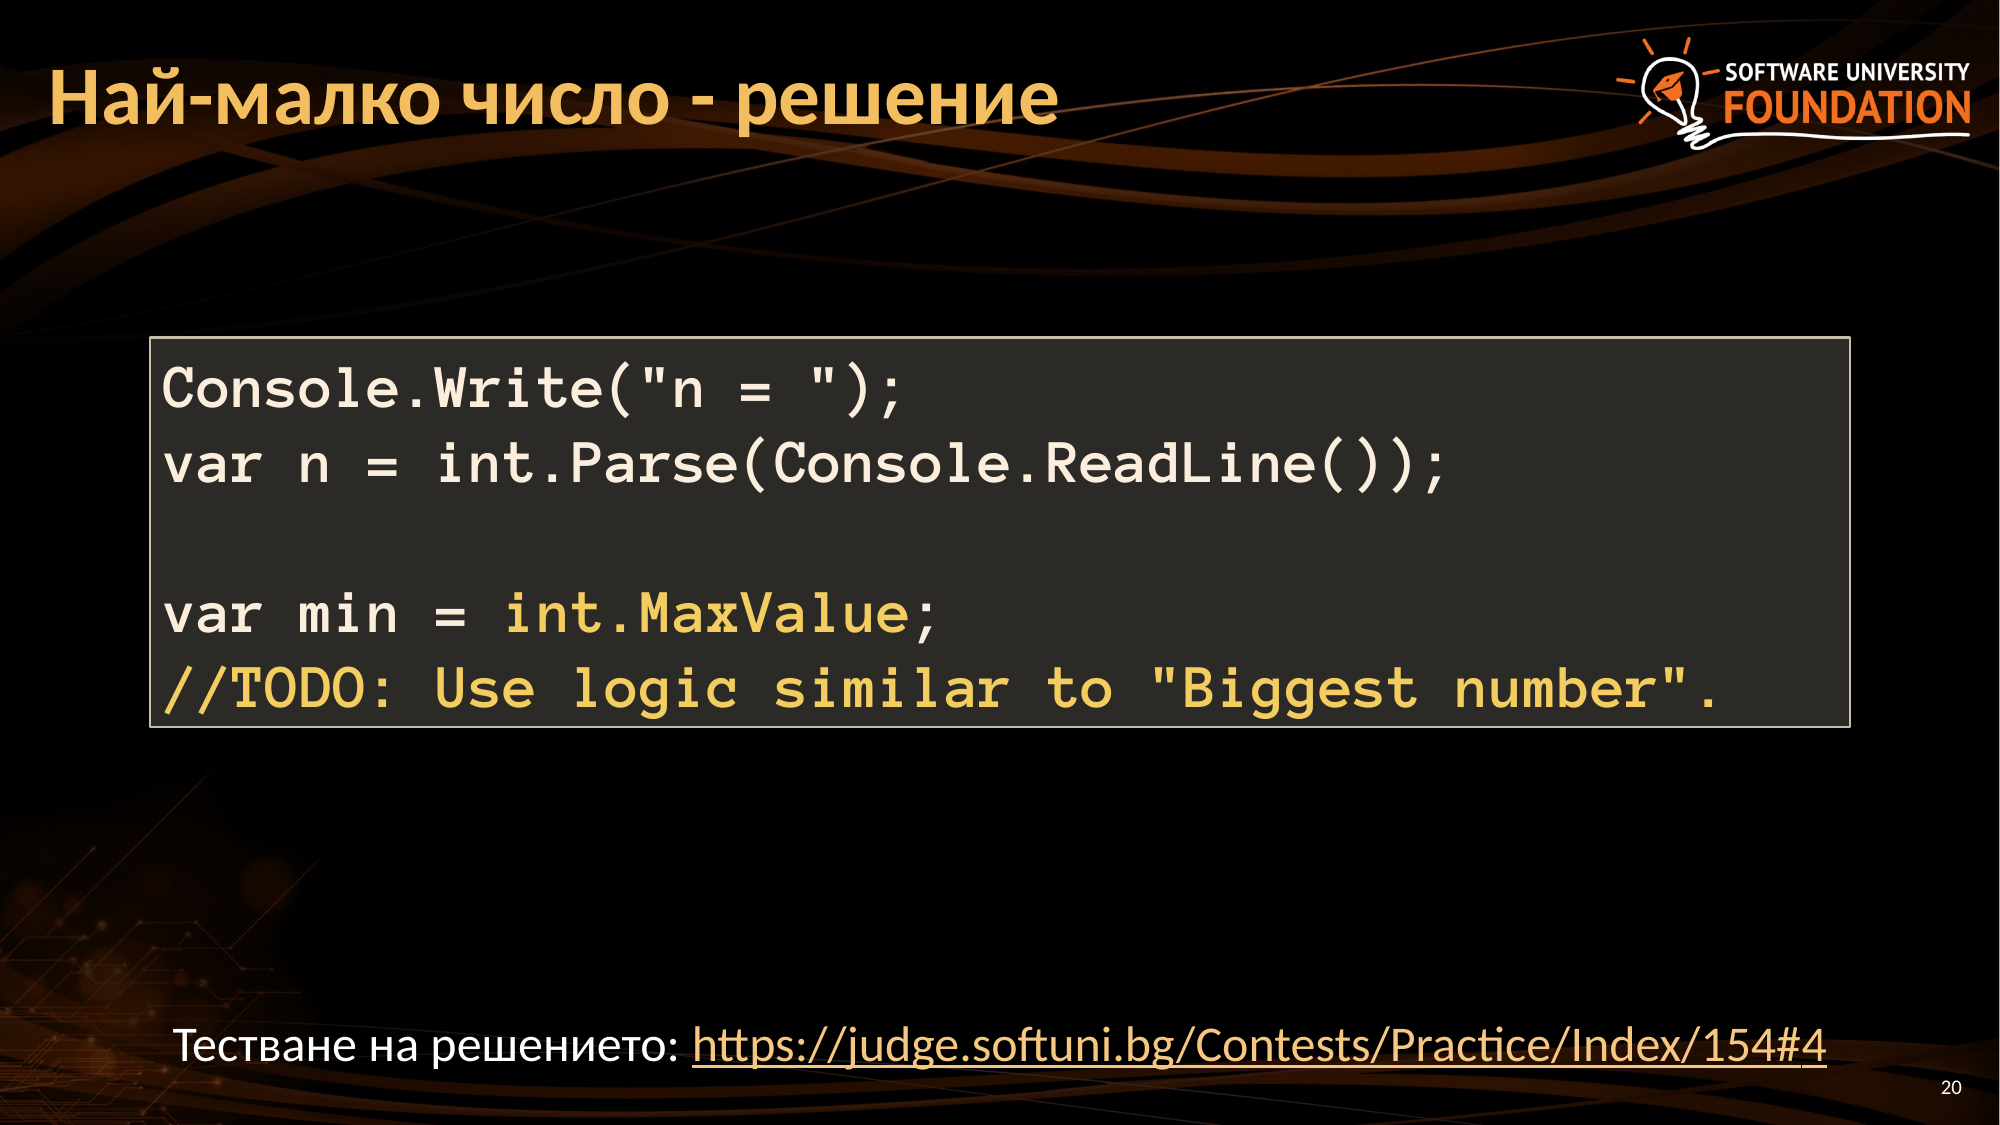

# Най-малко число - решение
Console.Write("n = ");
var n = int.Parse(Console.ReadLine());

var min = int.MaxValue;
//TODO: Use logic similar to "Biggest number".
Тестване на решението: https://judge.softuni.bg/Contests/Practice/Index/154#4
20